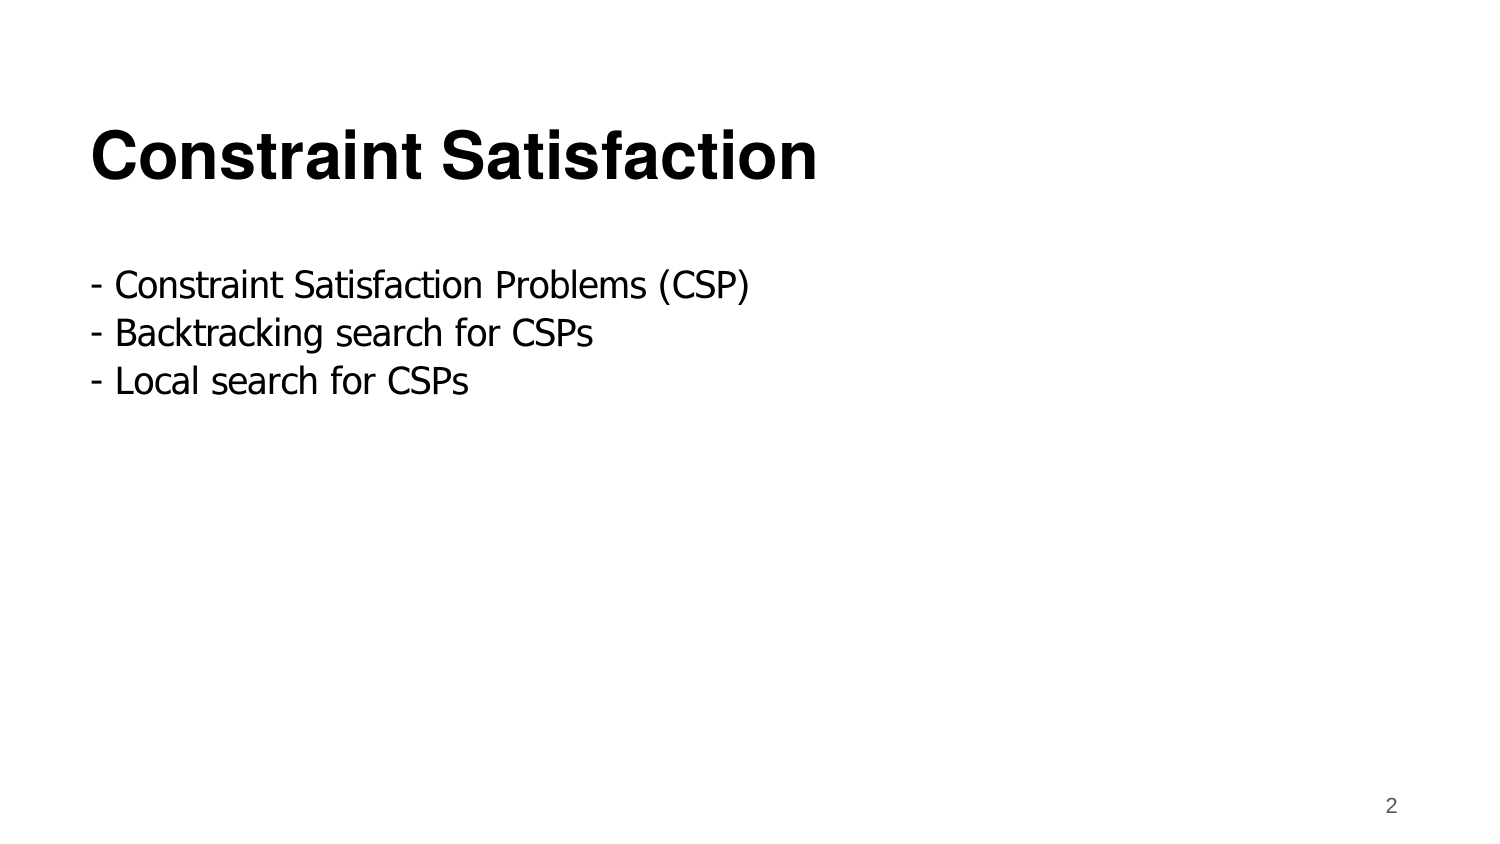

# Constraint Satisfaction
- Constraint Satisfaction Problems (CSP)
- Backtracking search for CSPs
- Local search for CSPs

2